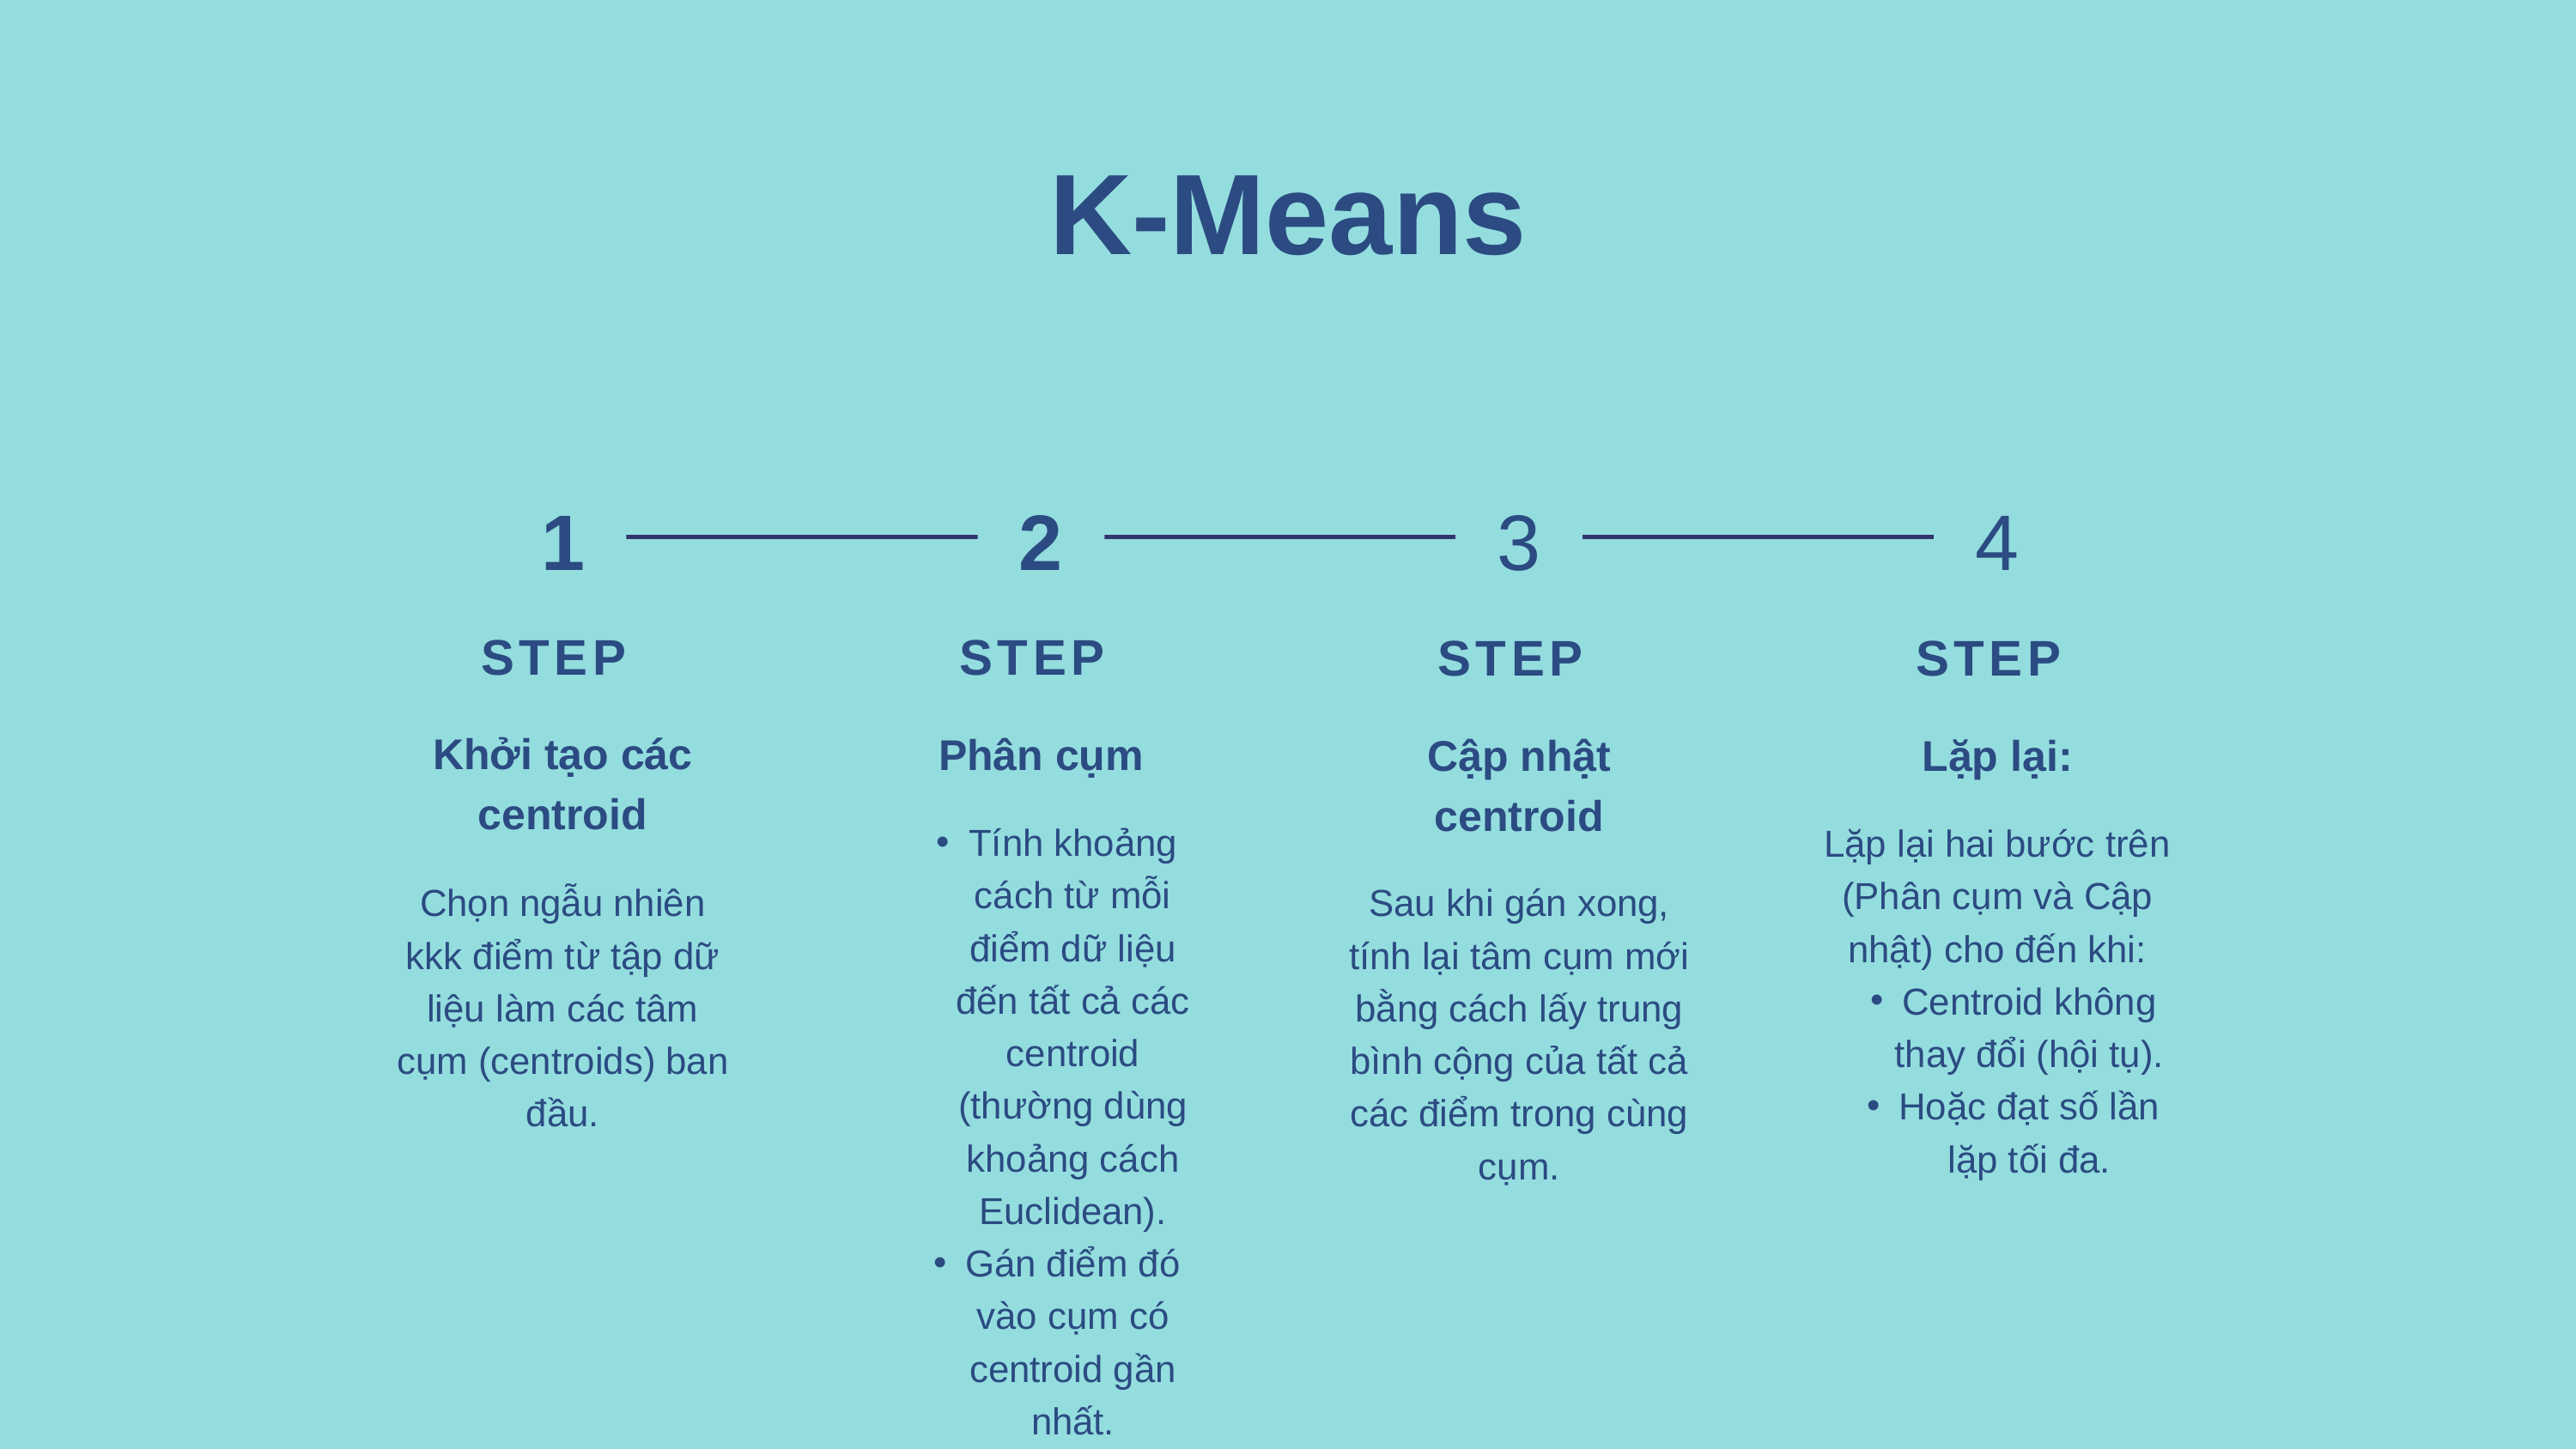

K-Means

1

2

3

4

STEP
Khởi tạo các centroid
Chọn ngẫu nhiên kkk điểm từ tập dữ liệu làm các tâm cụm (centroids) ban đầu.
STEP
Phân cụm
Tính khoảng cách từ mỗi điểm dữ liệu đến tất cả các centroid (thường dùng khoảng cách Euclidean).
Gán điểm đó vào cụm có centroid gần nhất.
STEP
Cập nhật centroid
Sau khi gán xong, tính lại tâm cụm mới bằng cách lấy trung bình cộng của tất cả các điểm trong cùng cụm.
STEP
Lặp lại:
Lặp lại hai bước trên (Phân cụm và Cập nhật) cho đến khi:
Centroid không thay đổi (hội tụ).
Hoặc đạt số lần lặp tối đa.